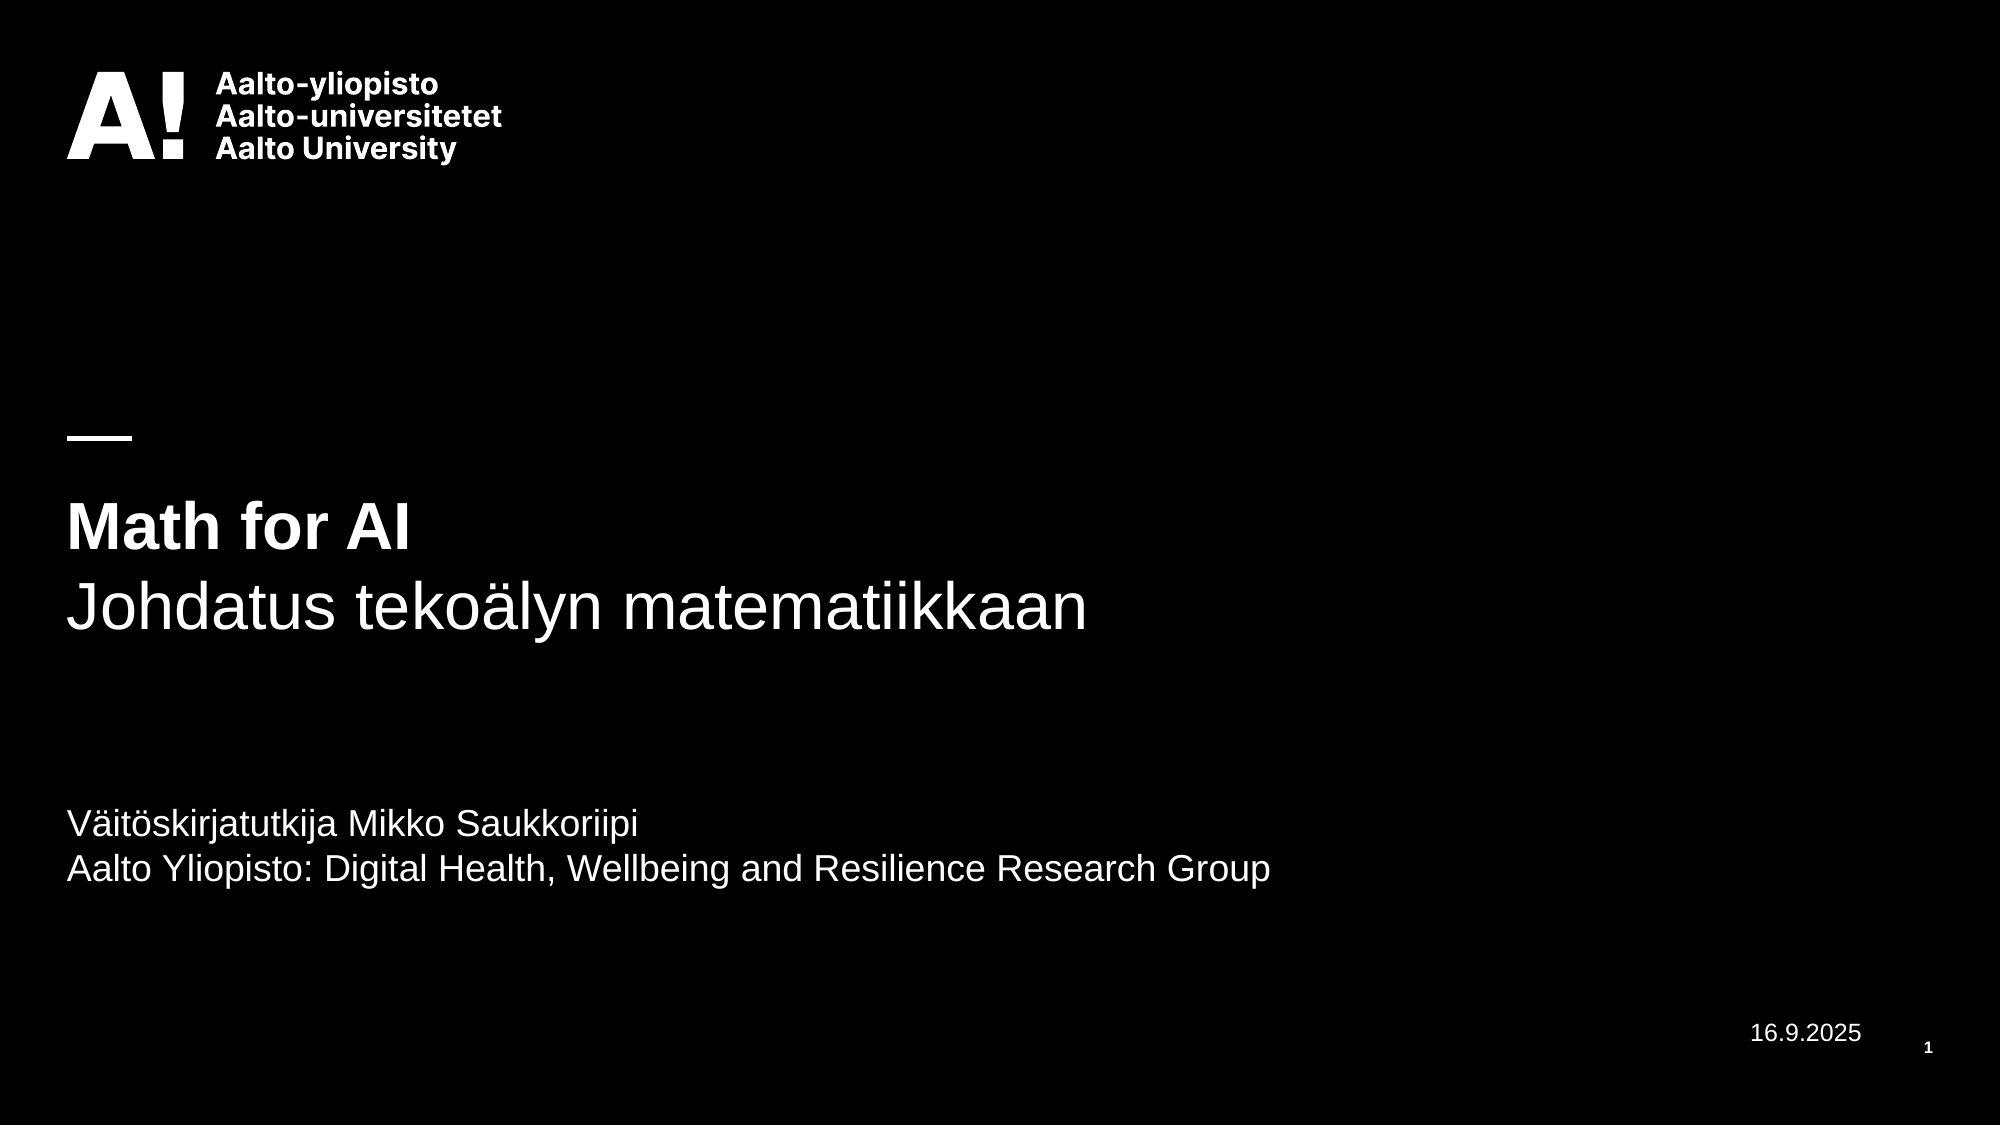

# Math for AI
Johdatus tekoälyn matematiikkaan
Väitöskirjatutkija Mikko Saukkoriipi
Aalto Yliopisto: Digital Health, Wellbeing and Resilience Research Group
16.9.2025

1